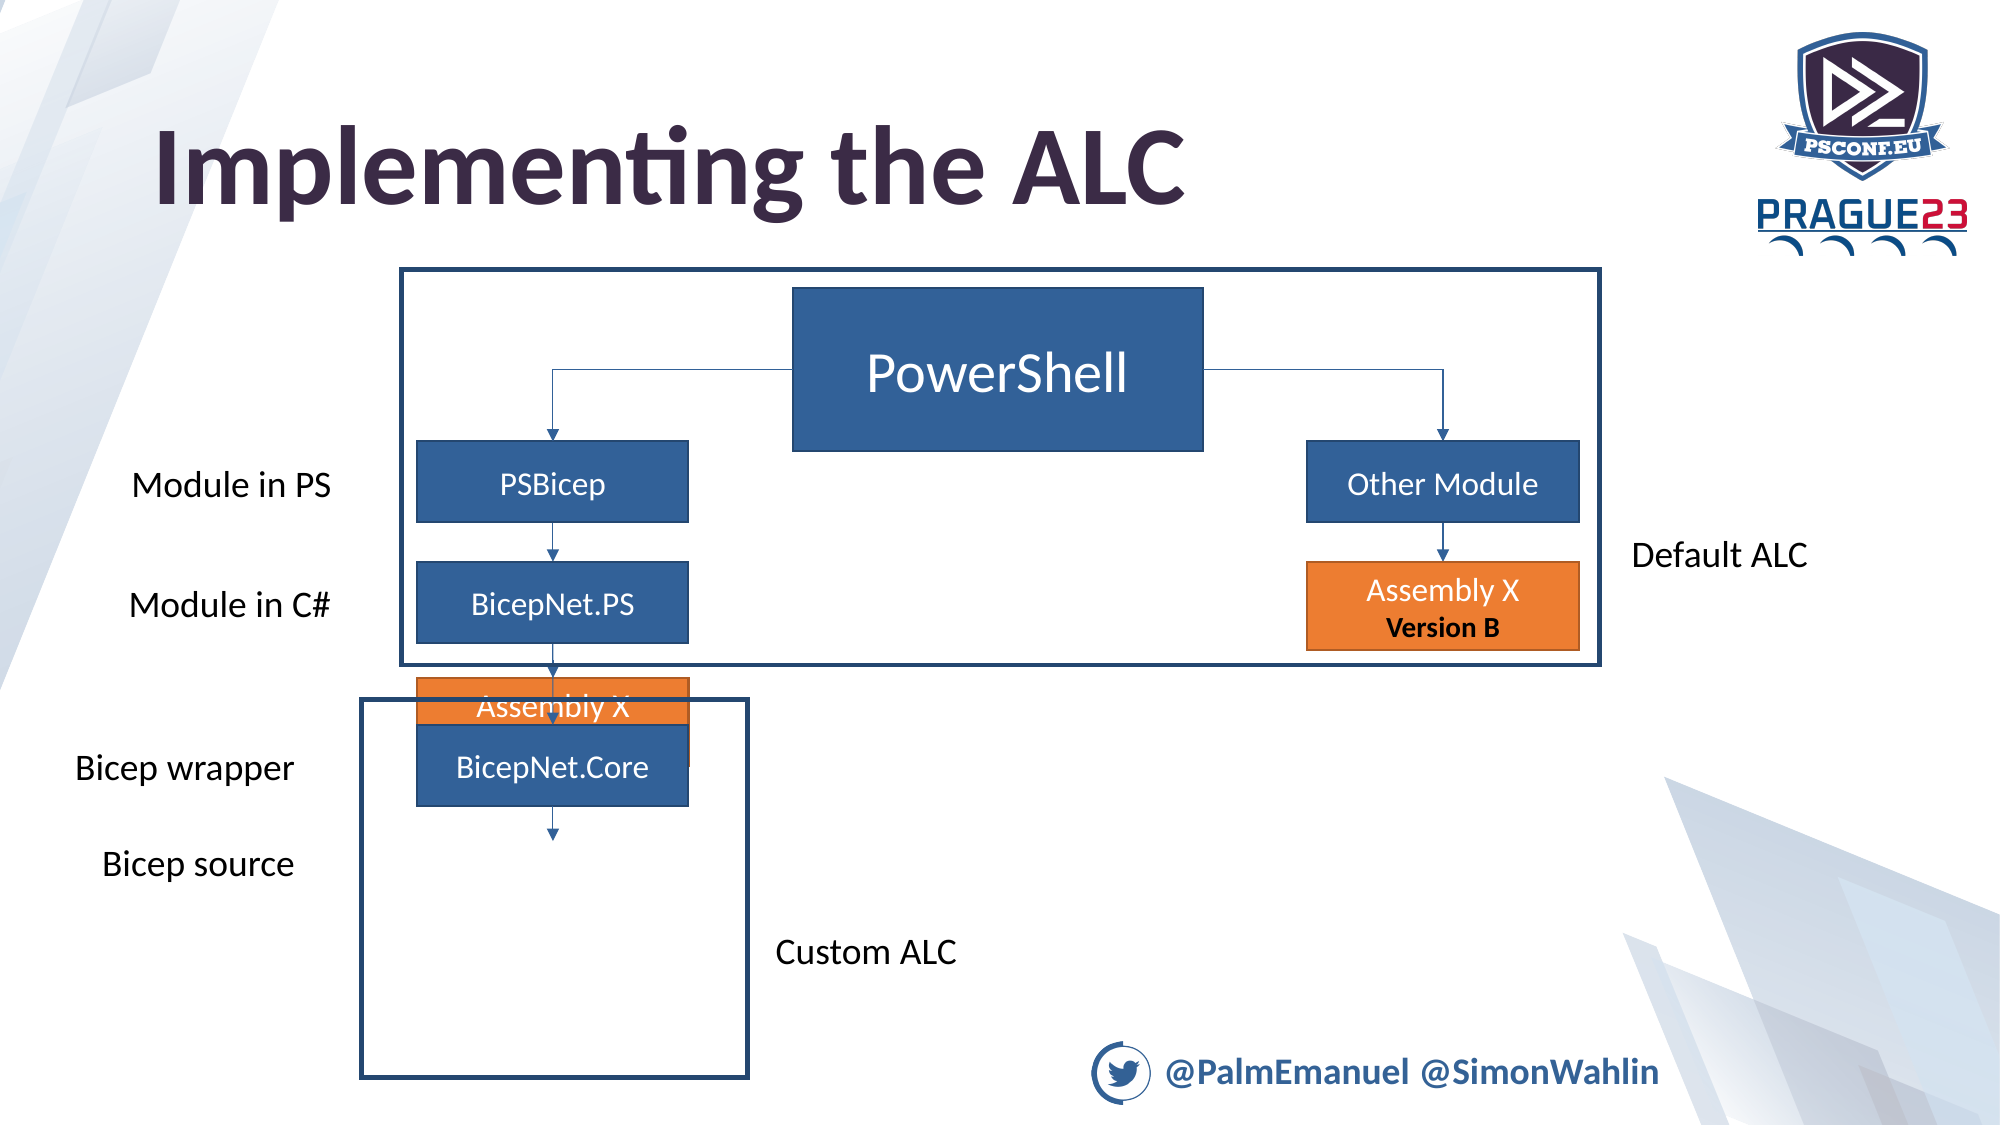

# Implementing the ALC

Default ALC
PowerShell
PSBicep
Other Module
Module in PS
Module in C#
Bicep wrapper
Bicep source
BicepNet.PS
BicepNet.Core
Bicep
Assembly X
Version A
Assembly X
Version B

Custom ALC